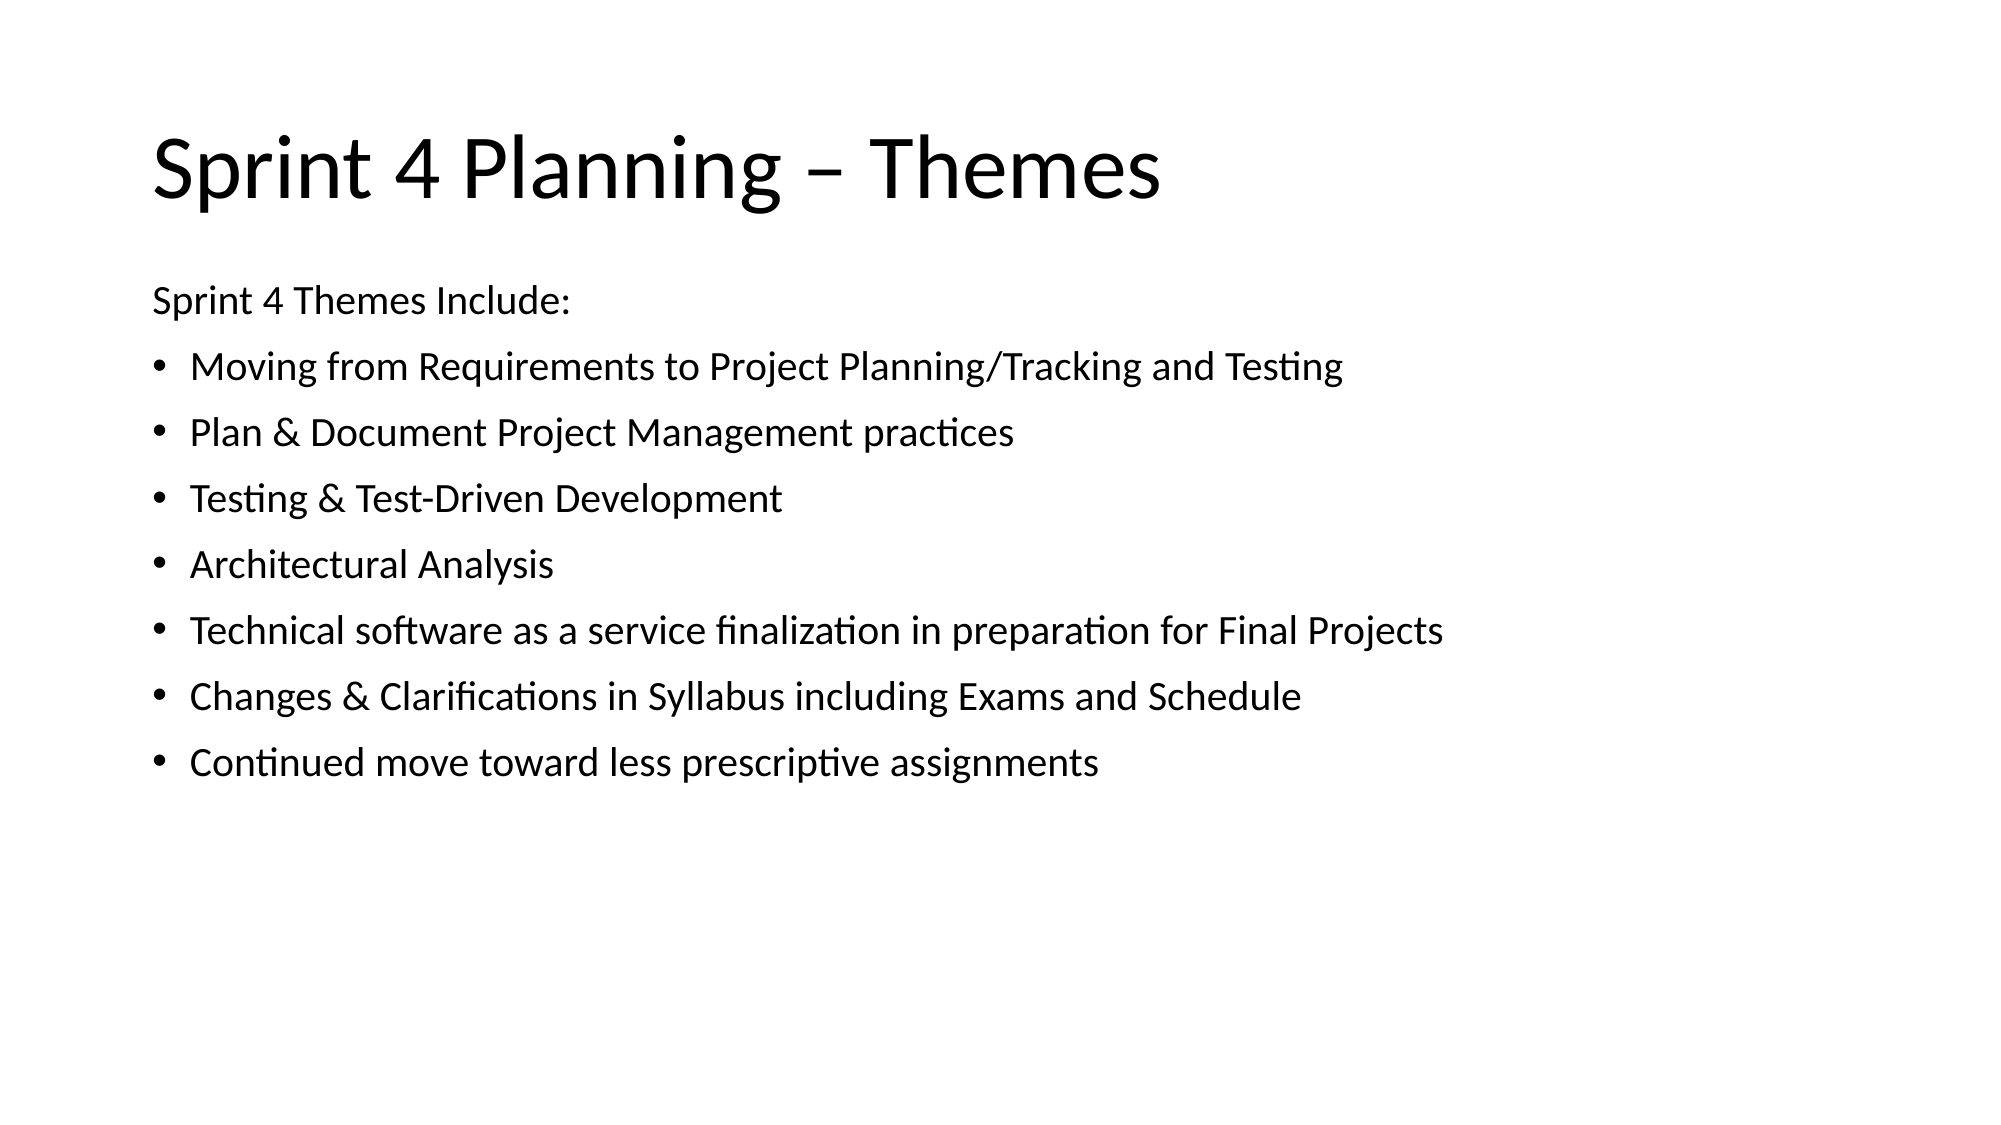

# Sprint 4 Planning – Themes
Sprint 4 Themes Include:
Moving from Requirements to Project Planning/Tracking and Testing
Plan & Document Project Management practices
Testing & Test-Driven Development
Architectural Analysis
Technical software as a service finalization in preparation for Final Projects
Changes & Clarifications in Syllabus including Exams and Schedule
Continued move toward less prescriptive assignments